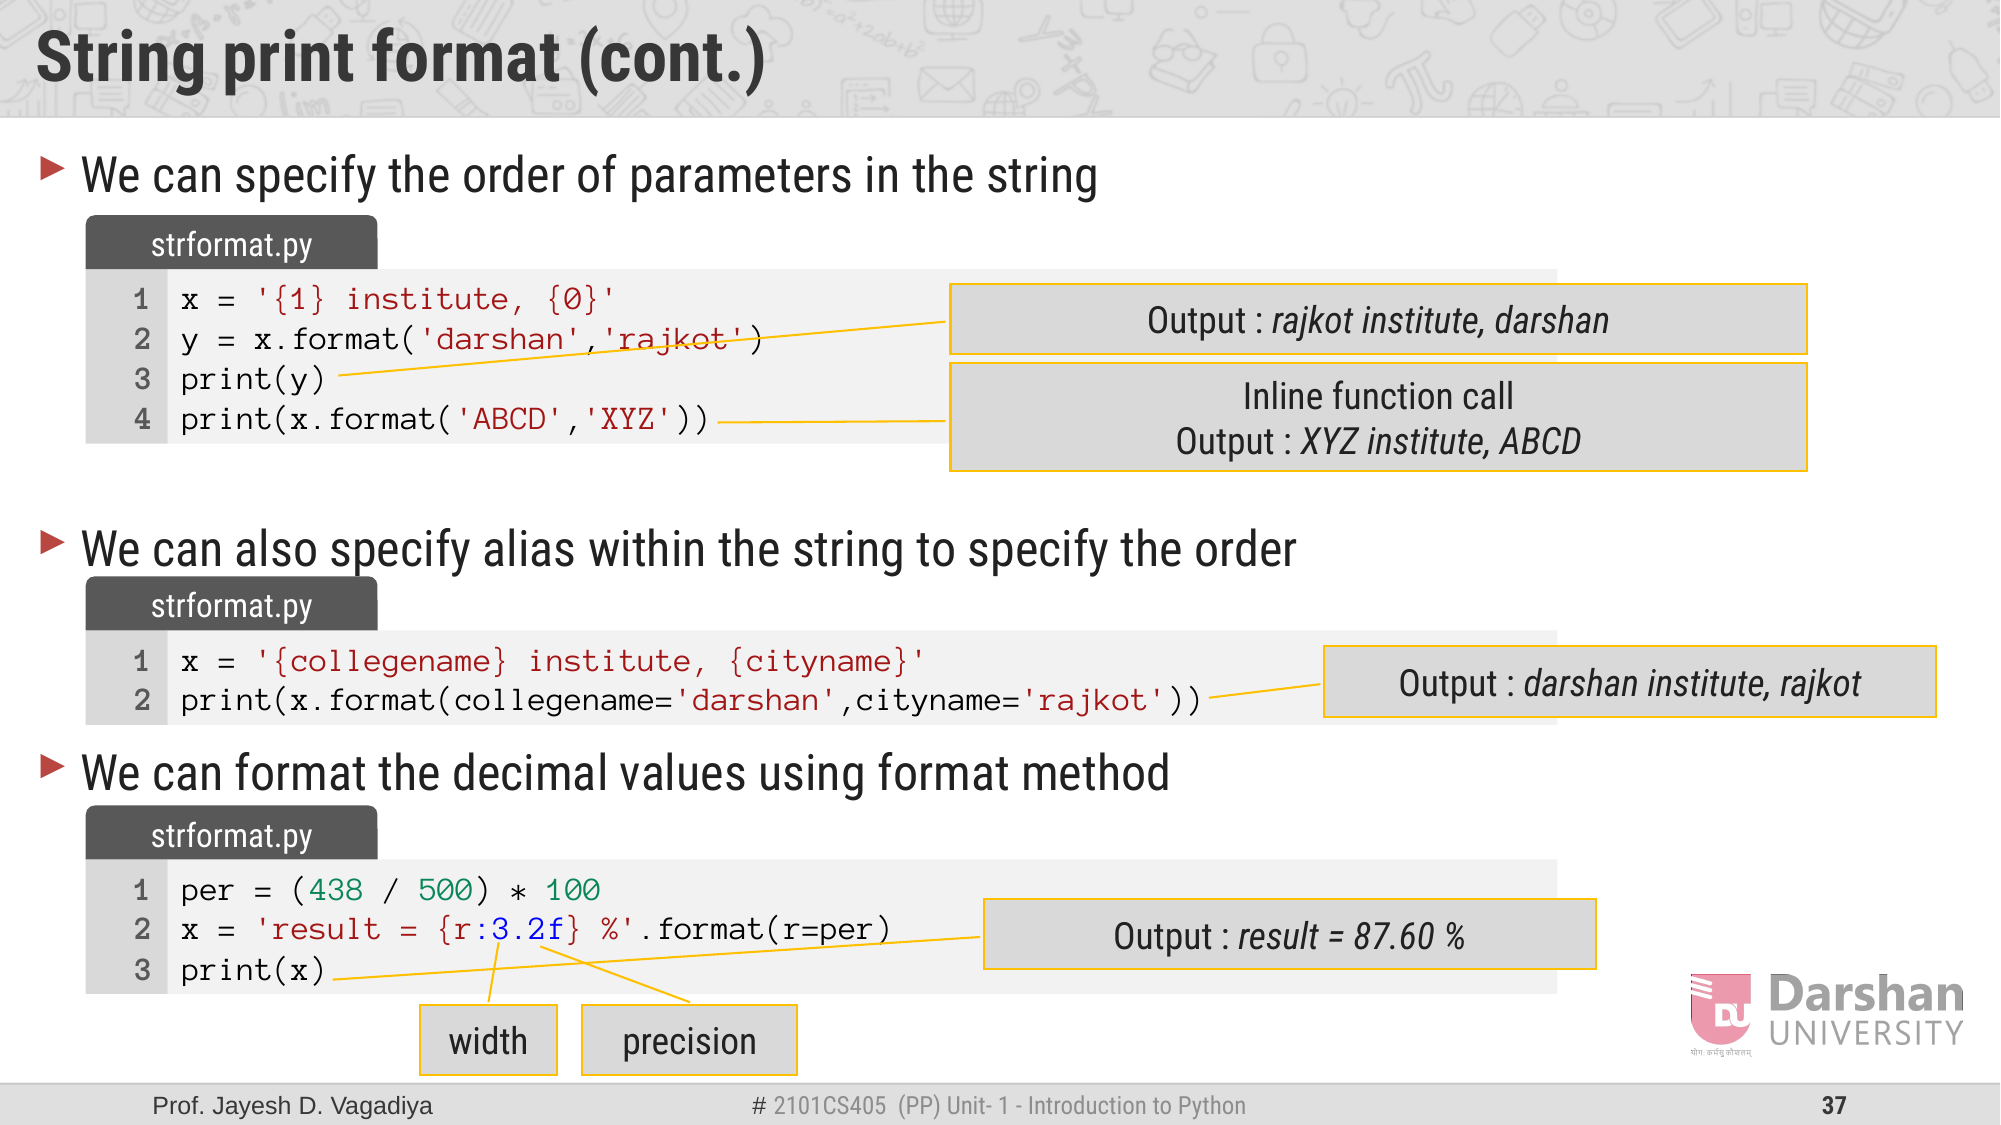

# String print format (cont.)
We can specify the order of parameters in the string

We can also specify alias within the string to specify the order

We can format the decimal values using format method
strformat.py
1
2
3
4
x = '{1} institute, {0}'
y = x.format('darshan','rajkot')
print(y)
print(x.format('ABCD','XYZ'))
Output : rajkot institute, darshan
Inline function call
Output : XYZ institute, ABCD
strformat.py
1
2
x = '{collegename} institute, {cityname}'
print(x.format(collegename='darshan',cityname='rajkot'))
Output : darshan institute, rajkot
strformat.py
1
2
3
per = (438 / 500) * 100
x = 'result = {r:3.2f} %'.format(r=per)
print(x)
Output : result = 87.60 %
width
precision